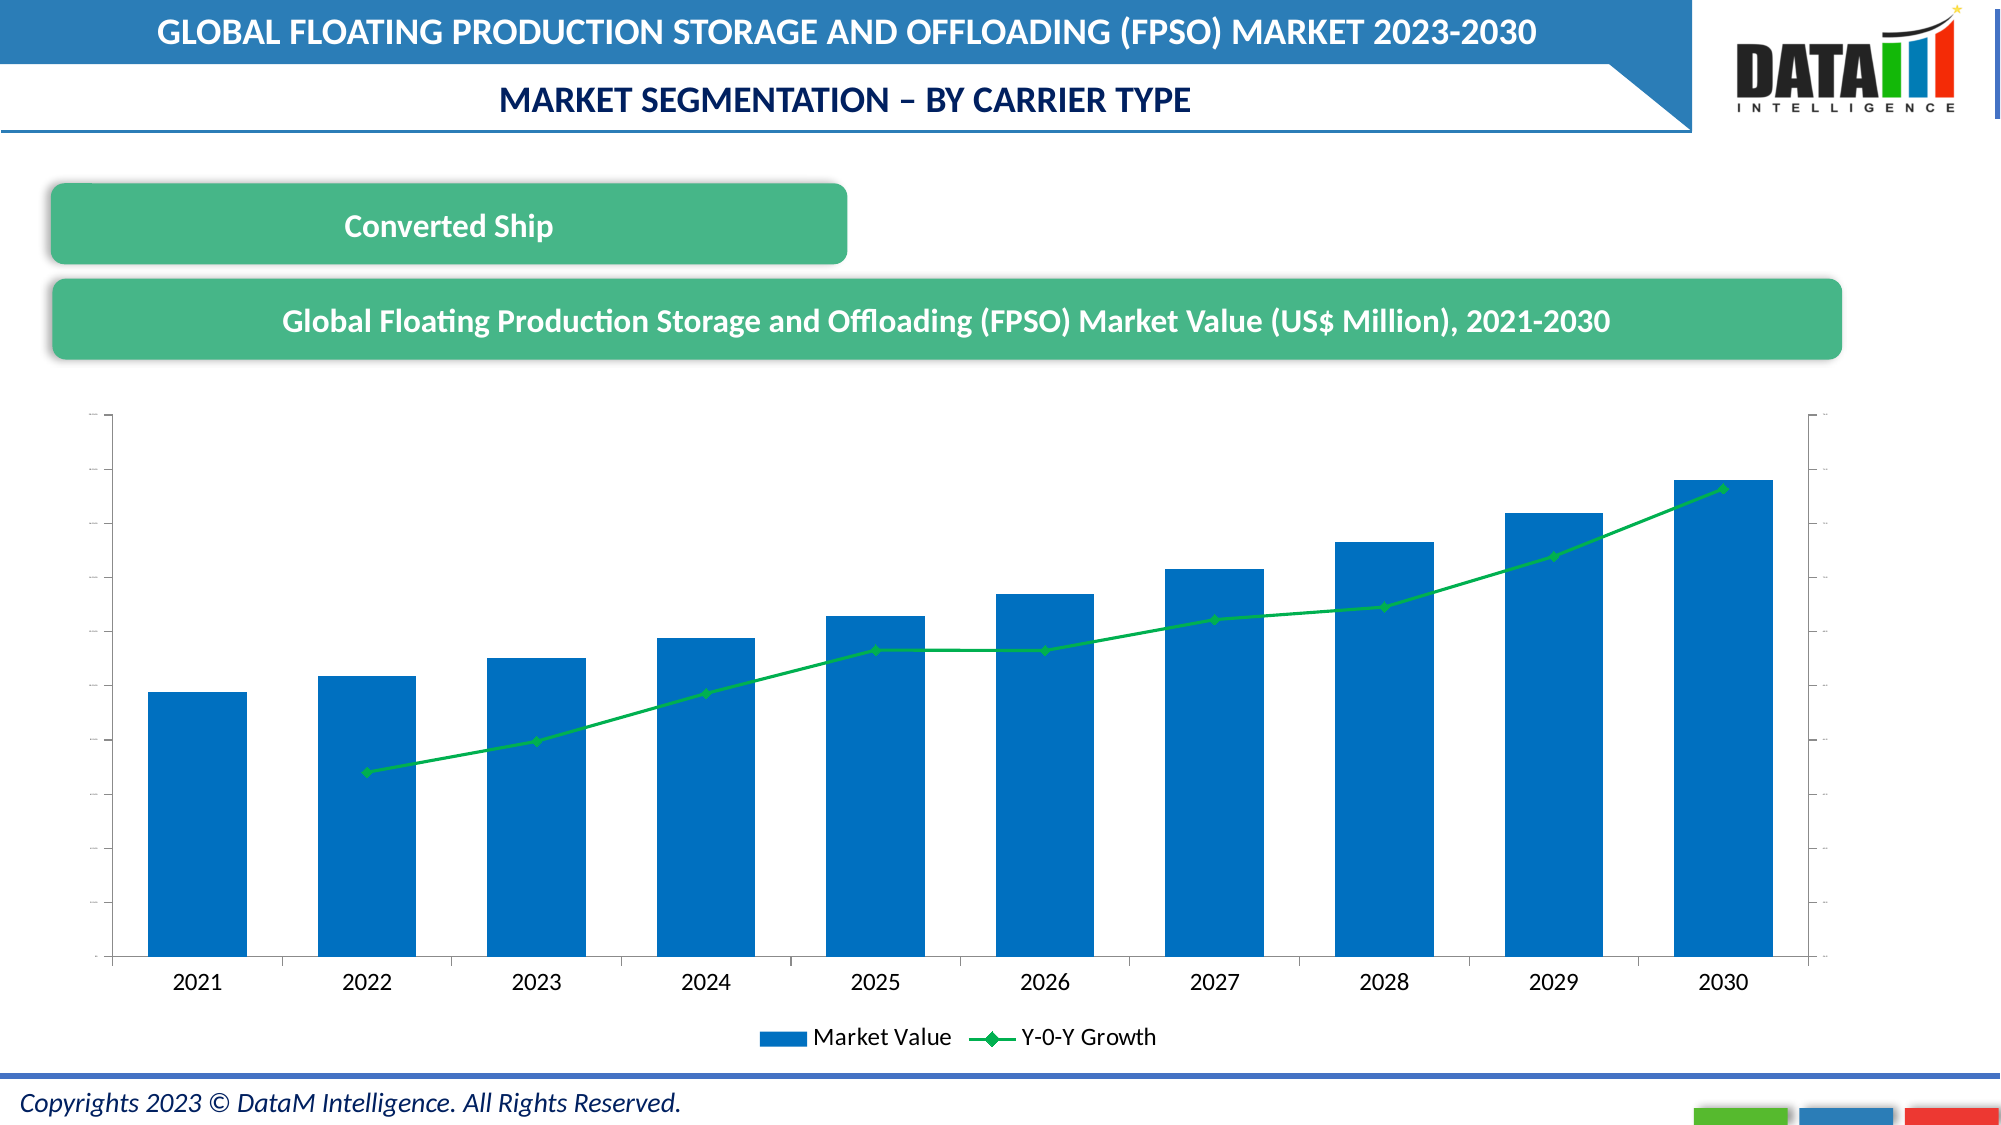

MARKET SEGMENTATION – BY CARRIER TYPE
Converted Ship
Global Floating Production Storage and Offloading (FPSO) Market Value (US$ Million), 2021-2030

### Chart

| Category | Market Value | Y-0-Y Growth |
|---|---|---|
| 2021 | 9768.256547913026 | None |
| 2022 | 10381.805704113607 | 0.06281050801554391 |
| 2023 | 11045.74026877427 | 0.0639517424601319 |
| 2024 | 11771.696390767 | 0.06572272245483483 |
| 2025 | 12564.19433617172 | 0.06732232289190011 |
| 2026 | 13409.818274628287 | 0.06730427083749799 |
| 2027 | 14327.664873584063 | 0.06844586407948071 |
| 2028 | 15314.95658515314 | 0.06890806843125818 |
| 2029 | 16398.938561101633 | 0.07077930452635696 |
| 2030 | 17600.56167833955 | 0.0732744447307261 |